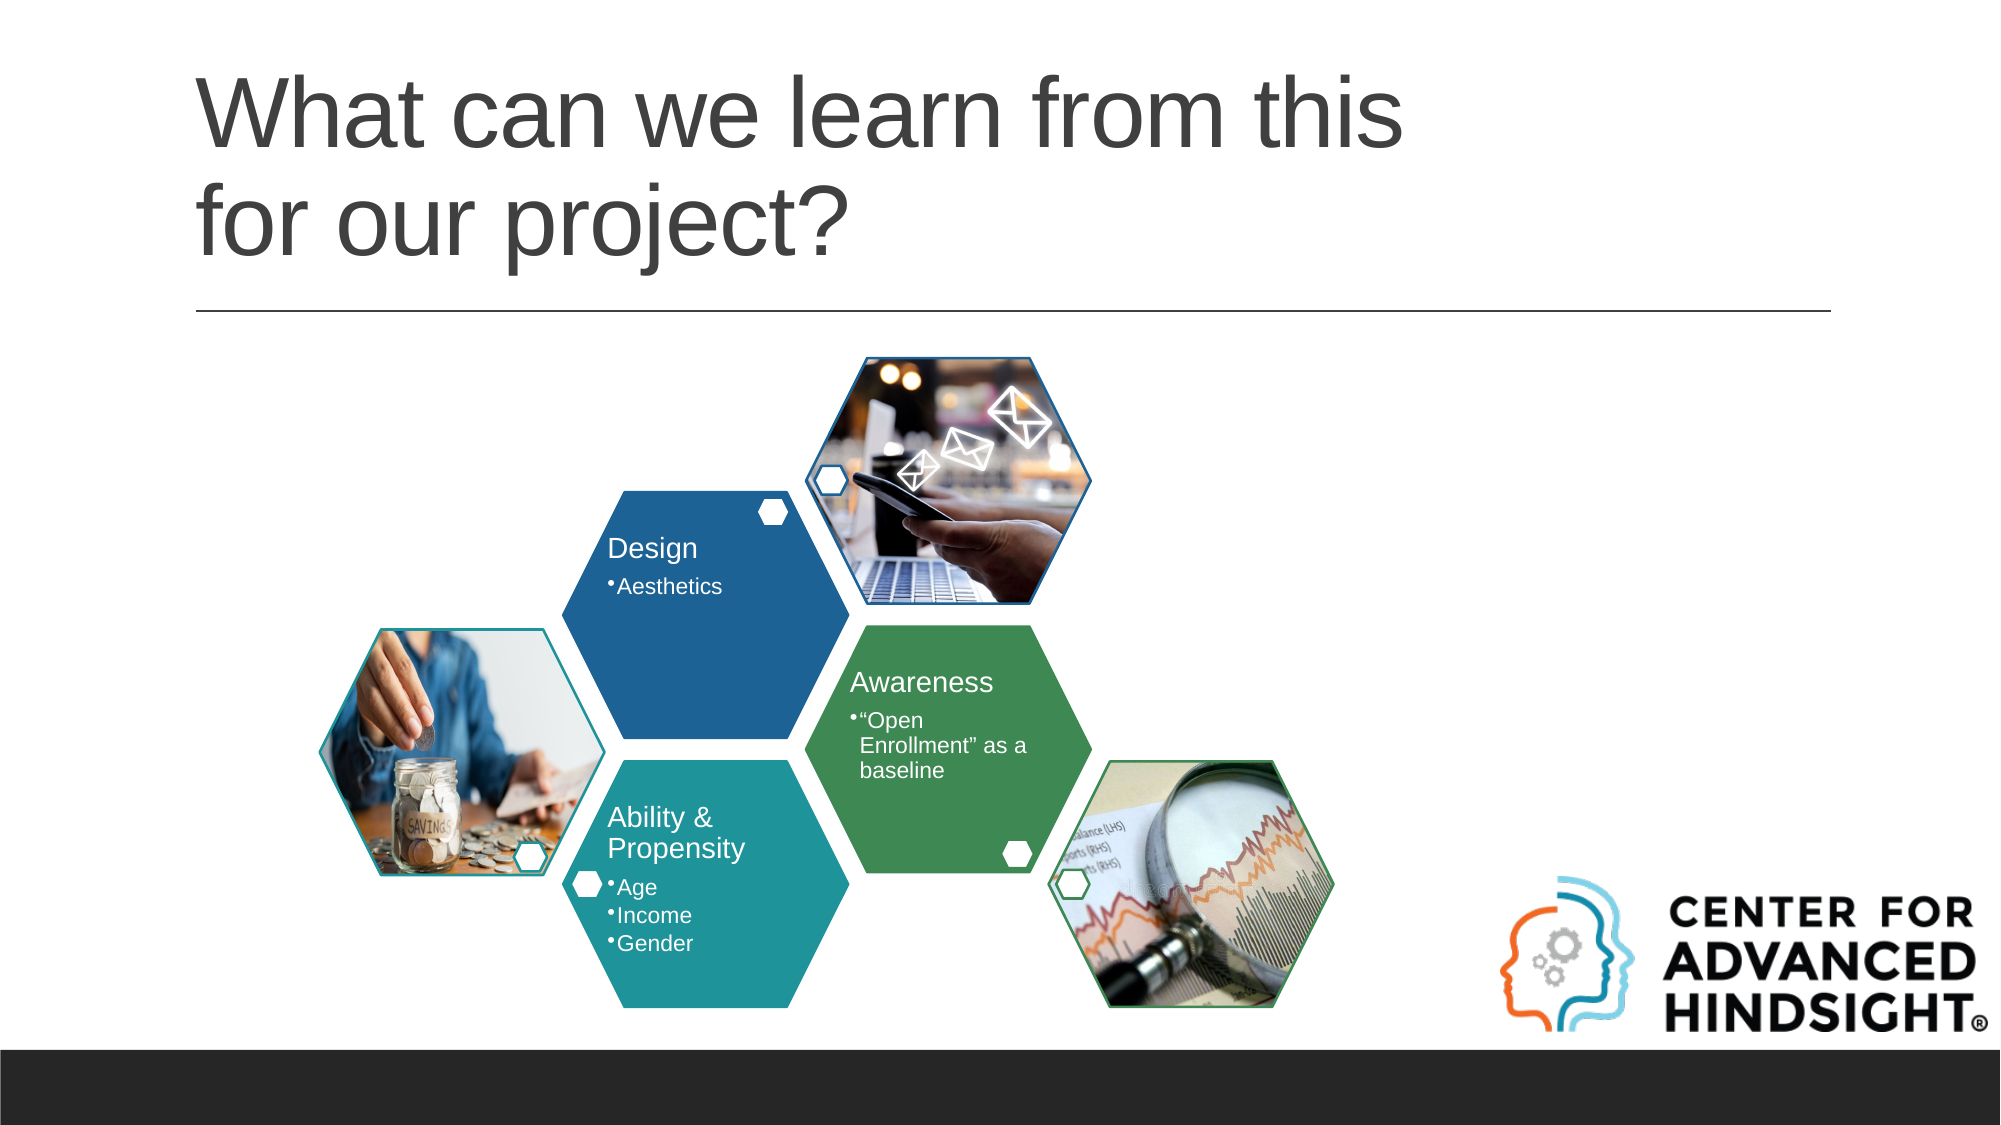

# What can we learn from this for our project?
Ability & Propensity
Age
Income
Gender
Awareness
“Open Enrollment” as a baseline
Design
Aesthetics